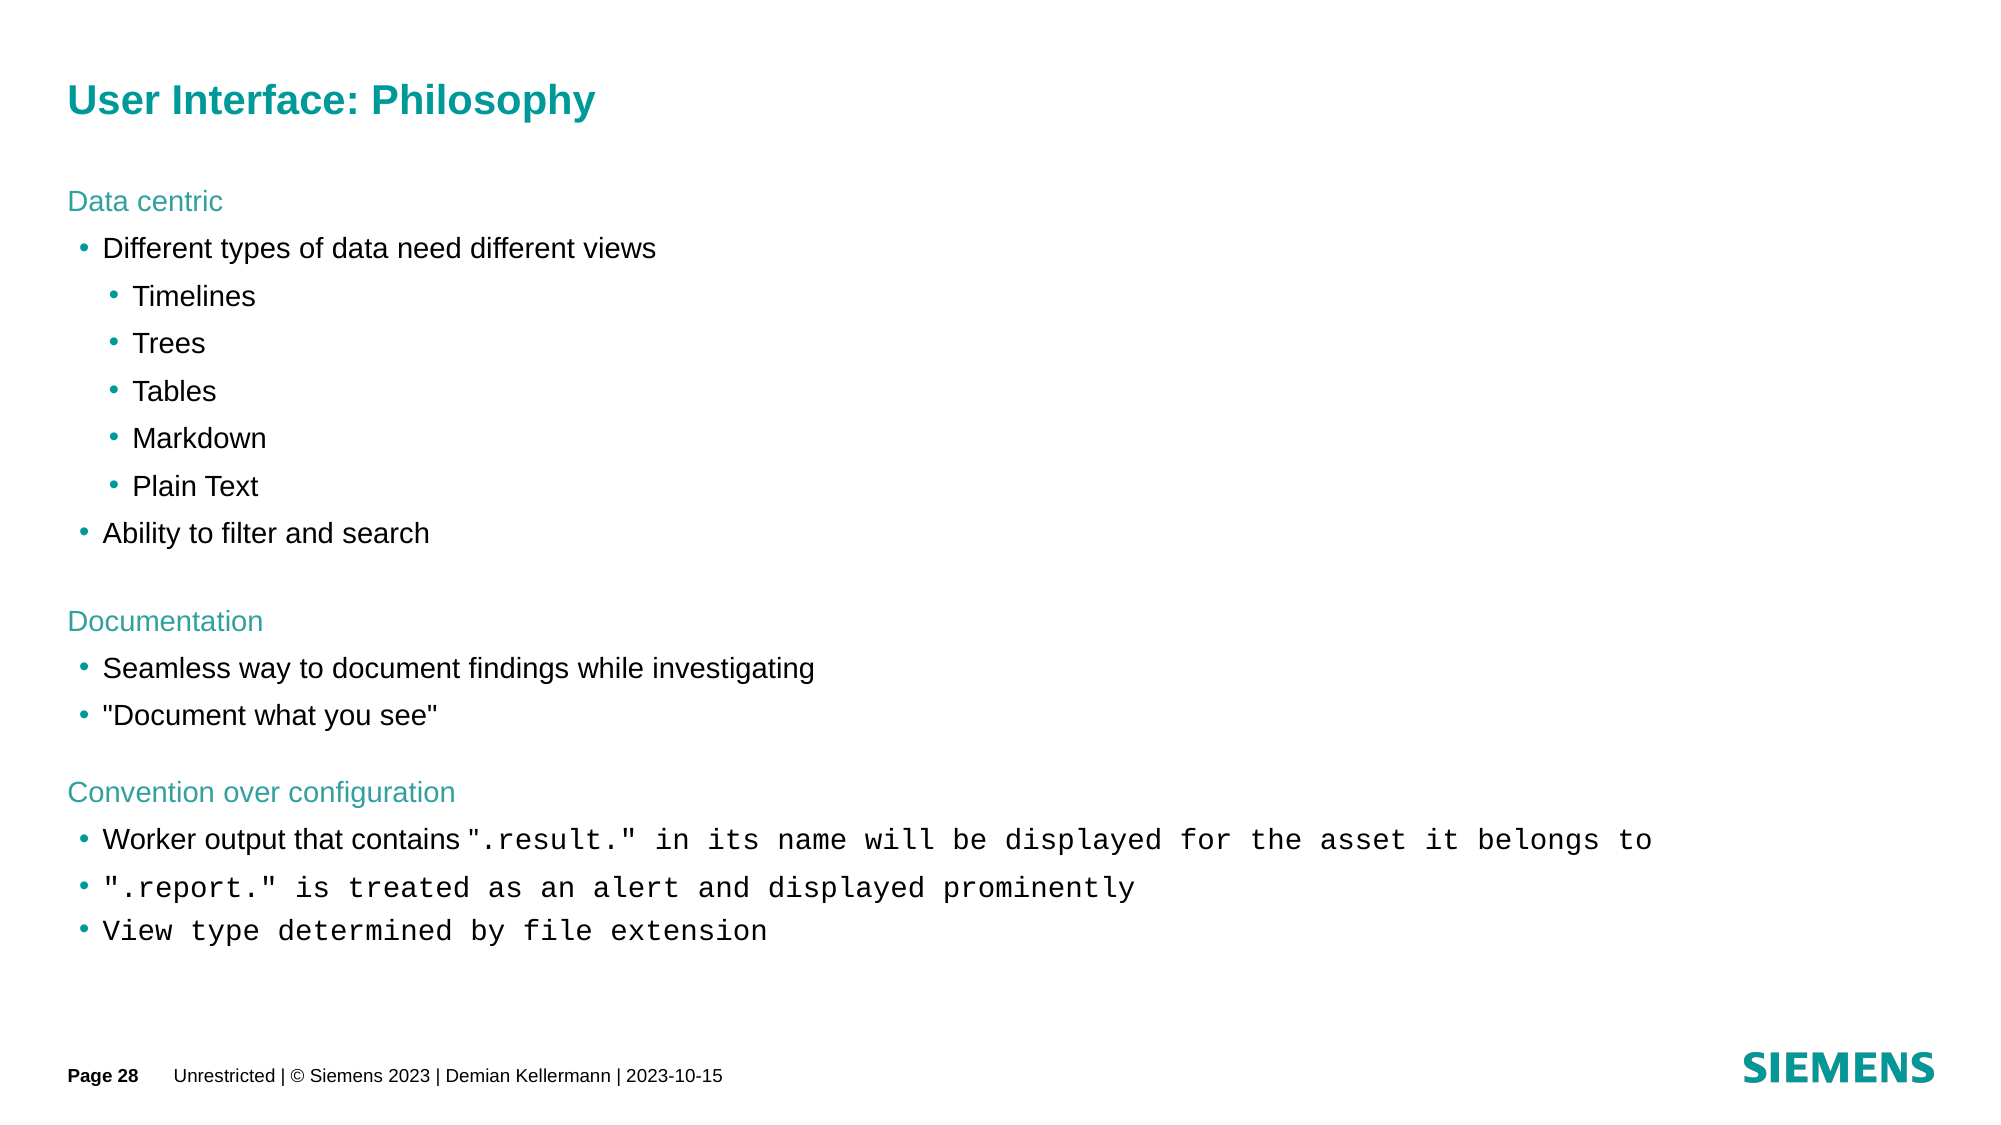

# User Interface: Philosophy
Data centric
Different types of data need different views
Timelines
Trees
Tables
Markdown
Plain Text
Ability to filter and search

Documentation
Seamless way to document findings while investigating
"Document what you see"
Convention over configuration
Worker output that contains ".result." in its name will be displayed for the asset it belongs to
".report." is treated as an alert and displayed prominently
View type determined by file extension

Page 28
Unrestricted | © Siemens 2023 | Demian Kellermann | 2023-10-15